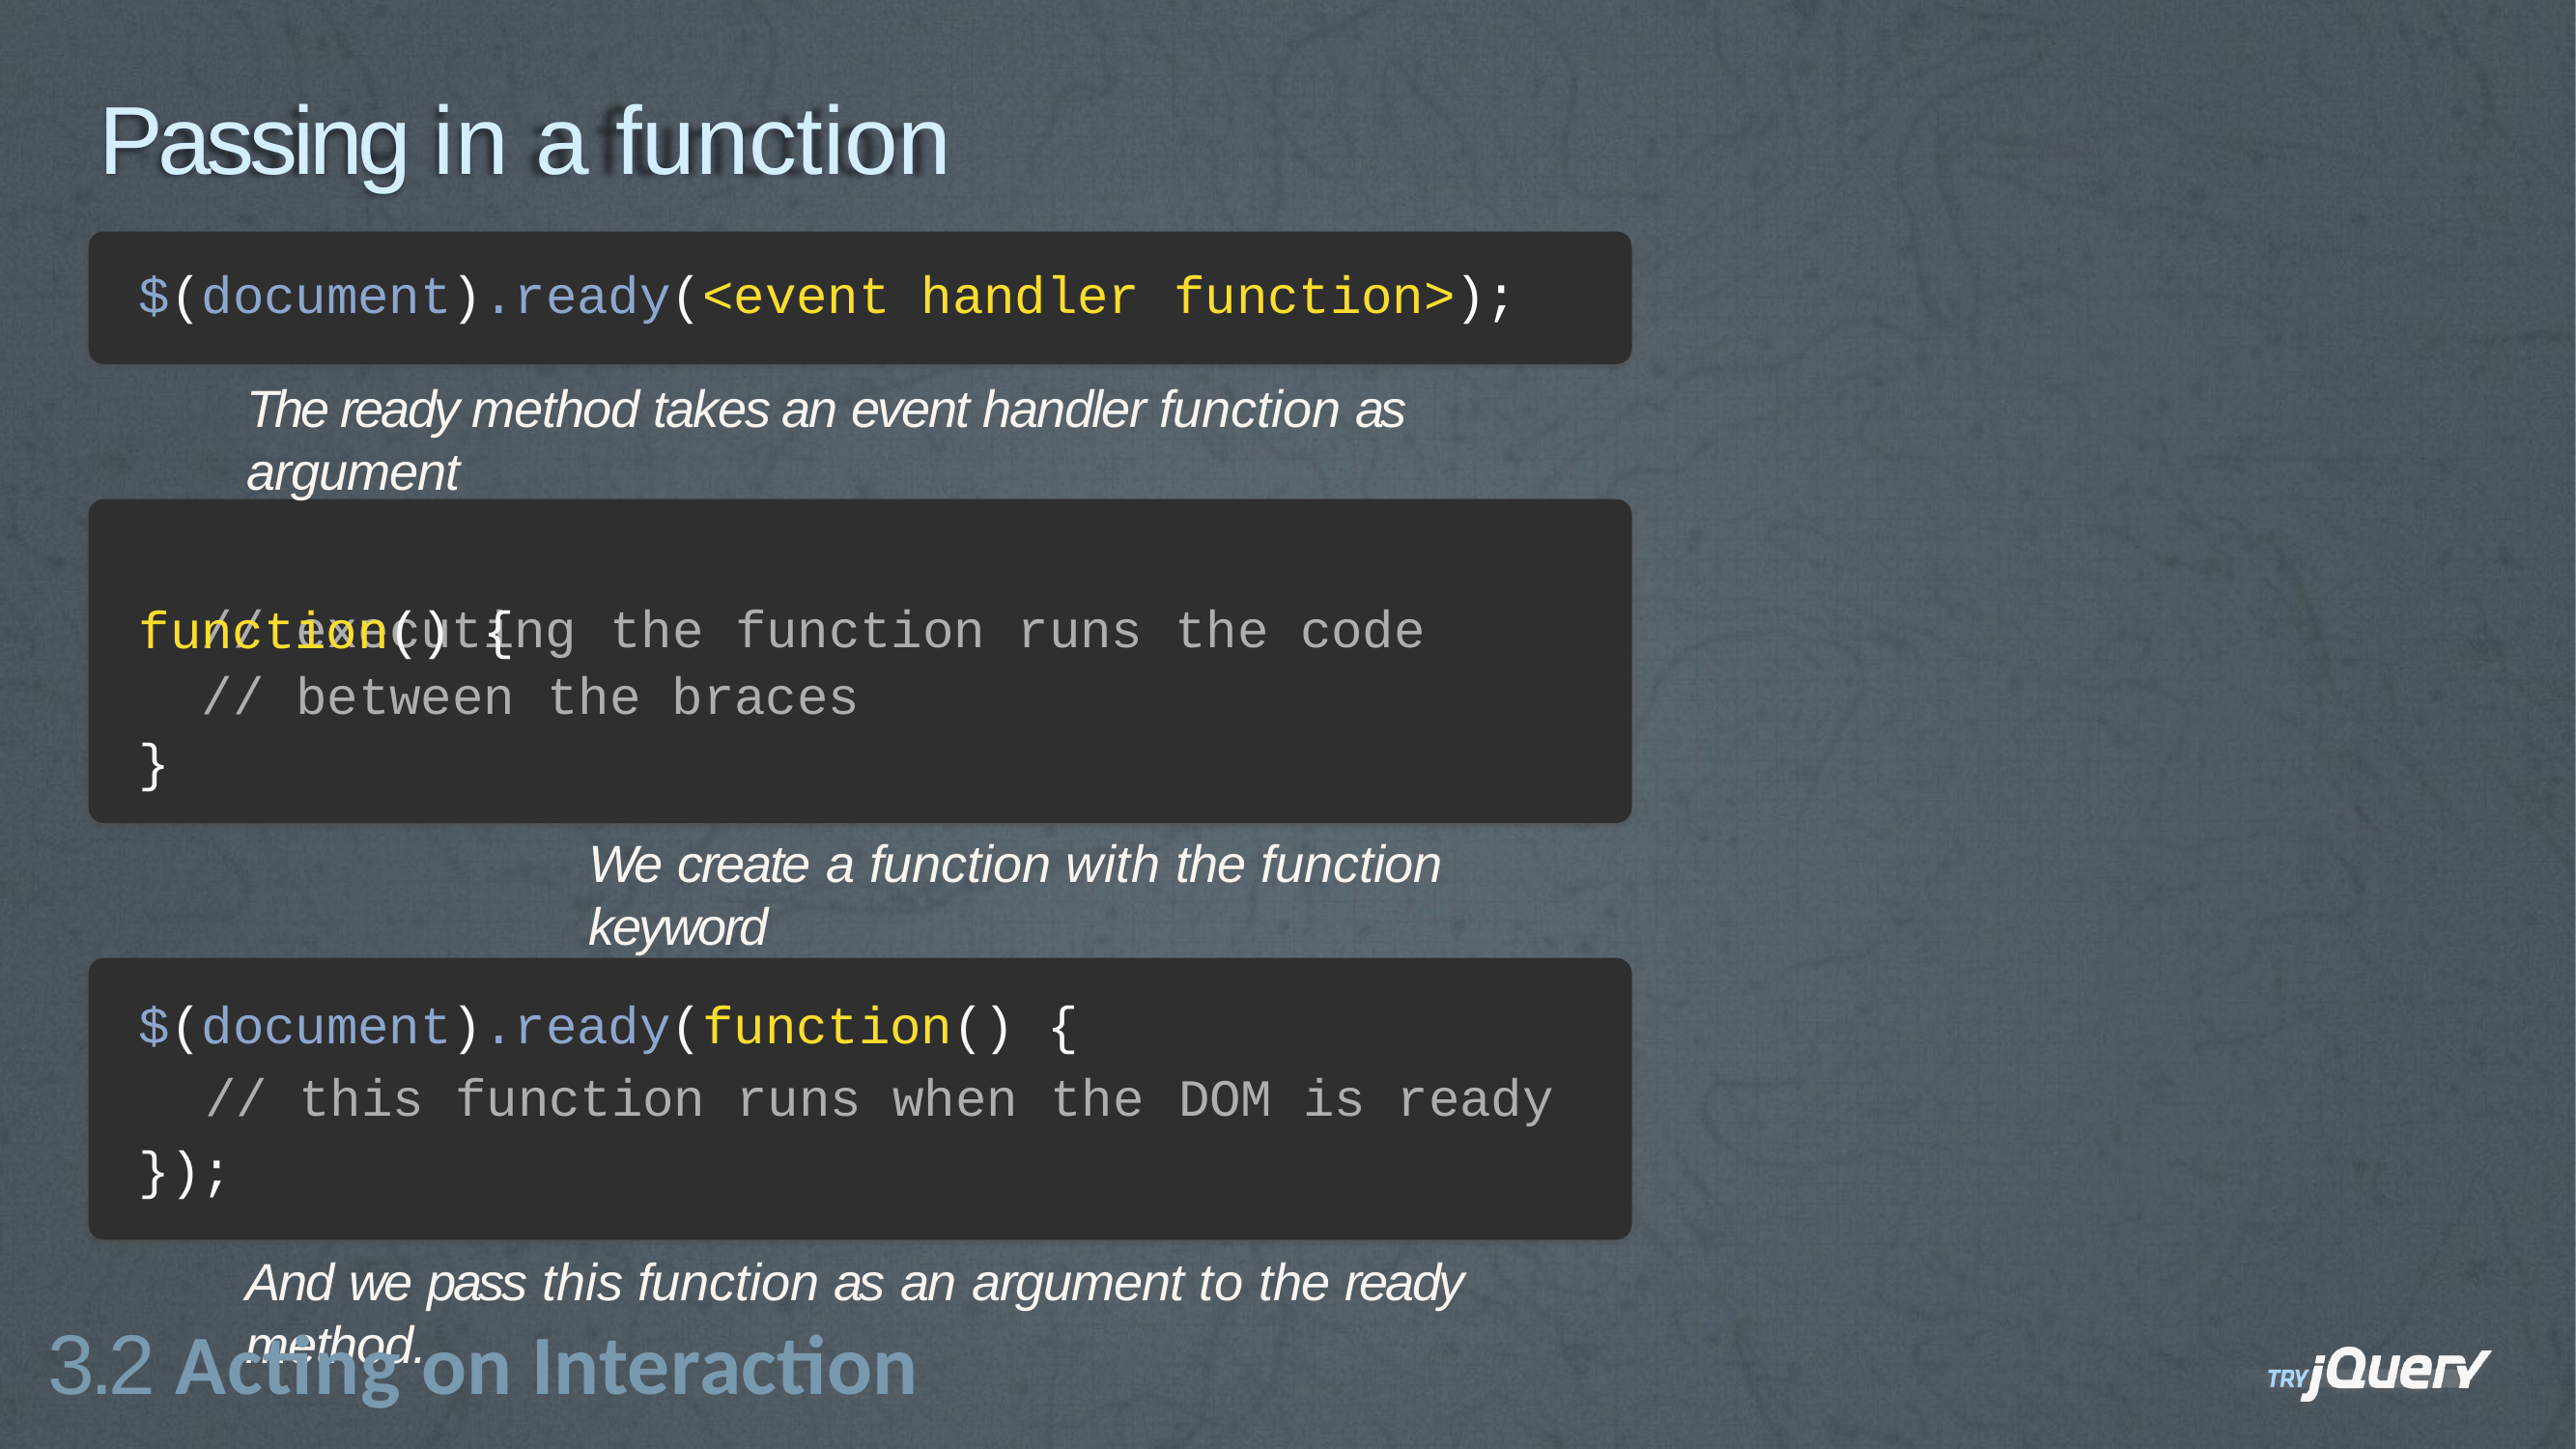

# Passing in a function

$(document).ready(<event handler function>);

The ready method takes an event handler function as argument

function() {

// executing
//
the function
runs
the code
between
the braces
}
We create a function with the function keyword

$(document).ready(function() {
// this function runs when the
});
DOM is ready
And we pass this function as an argument to the ready method.
3.2 Acting on Interaction